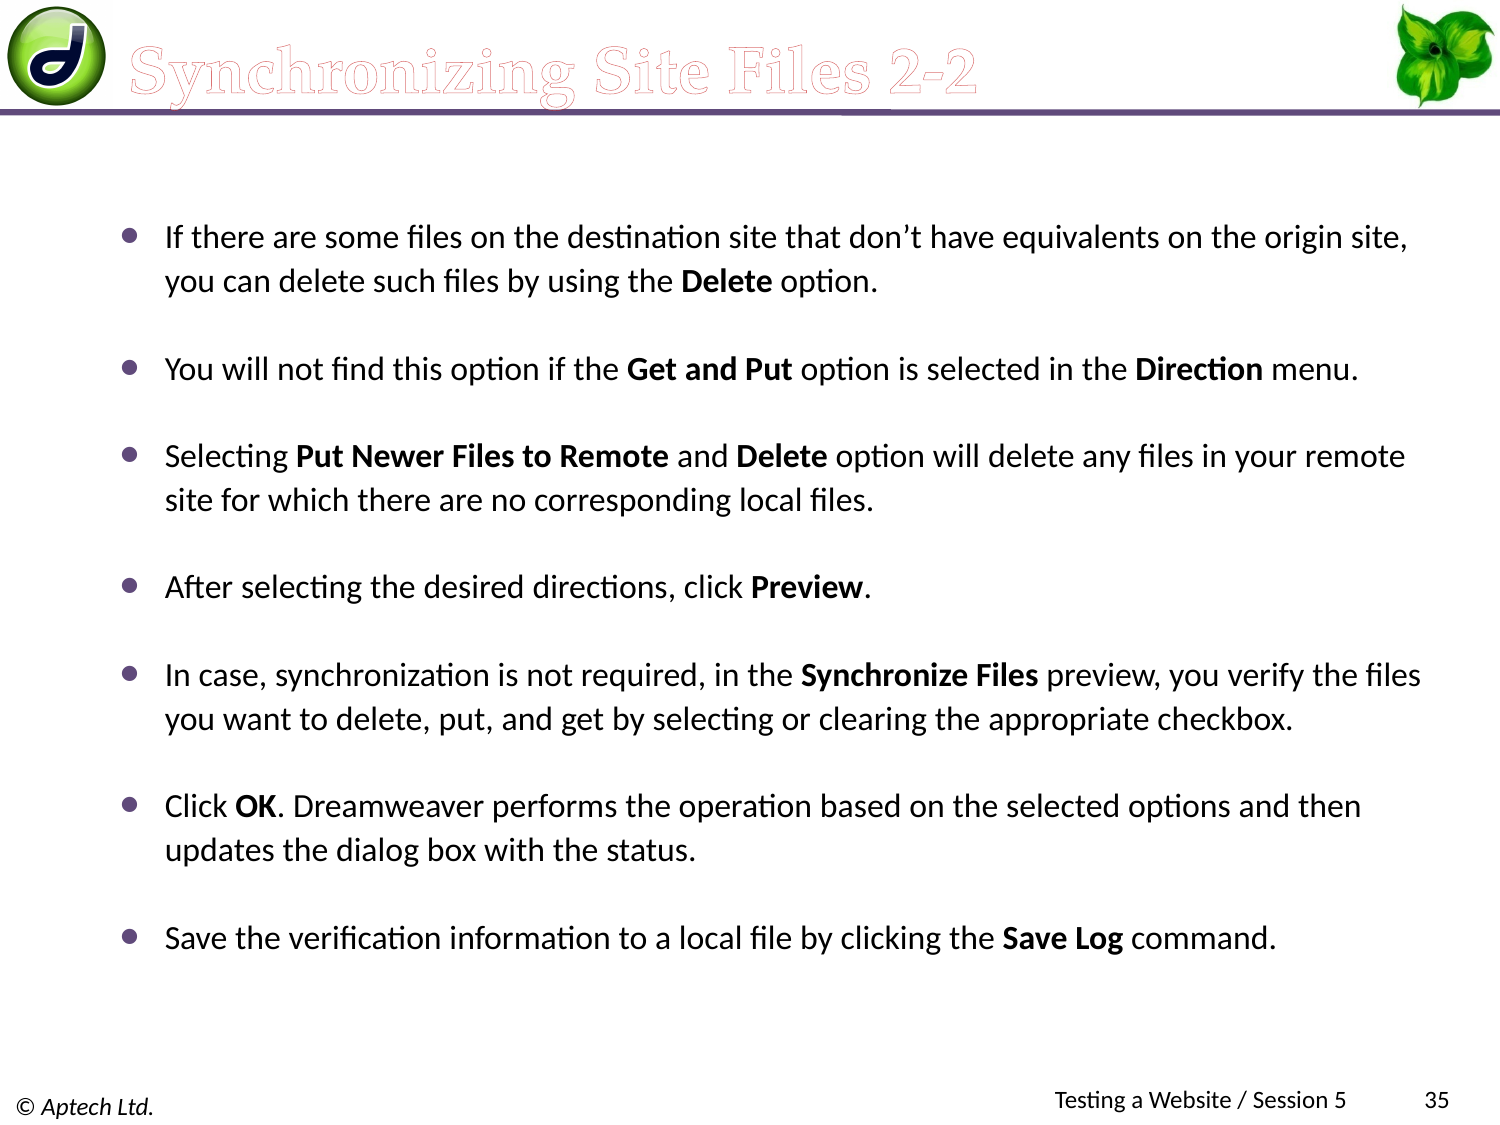

# Synchronizing Site Files 2-2
If there are some files on the destination site that don’t have equivalents on the origin site, you can delete such files by using the Delete option.

You will not find this option if the Get and Put option is selected in the Direction menu.

Selecting Put Newer Files to Remote and Delete option will delete any files in your remote site for which there are no corresponding local files.

After selecting the desired directions, click Preview.

In case, synchronization is not required, in the Synchronize Files preview, you verify the files you want to delete, put, and get by selecting or clearing the appropriate checkbox.

Click OK. Dreamweaver performs the operation based on the selected options and then updates the dialog box with the status.

Save the verification information to a local file by clicking the Save Log command.
Testing a Website / Session 5
35